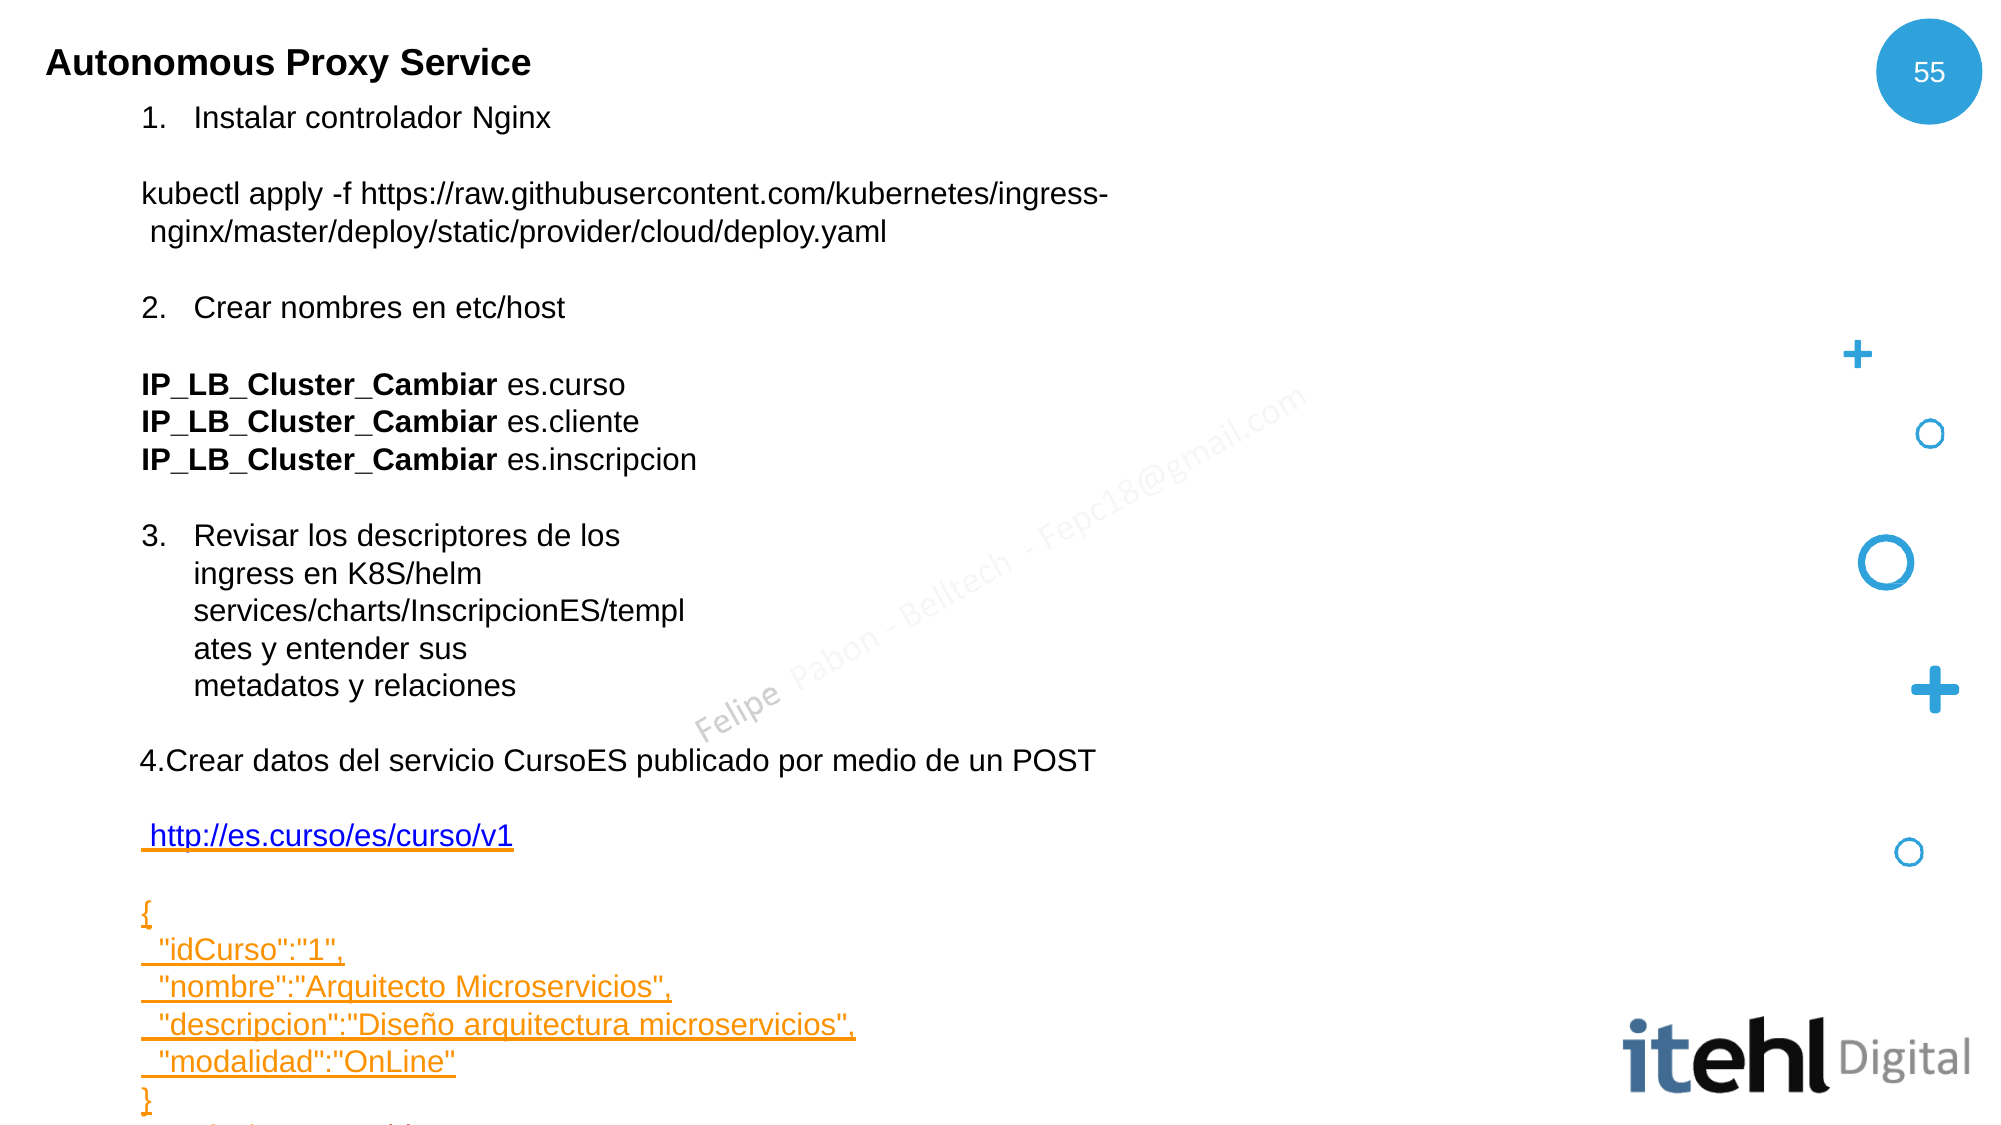

# Autonomous Proxy Service
55
Instalar controlador Nginx

kubectl apply -f https://raw.githubusercontent.com/kubernetes/ingress-  nginx/master/deploy/static/provider/cloud/deploy.yaml

Crear nombres en etc/host

IP_LB_Cluster_Cambiar es.curso  IP_LB_Cluster_Cambiar es.cliente  IP_LB_Cluster_Cambiar es.inscripcion

Revisar los descriptores de los ingress en K8S/helm services/charts/InscripcionES/templates y entender sus
metadatos y relaciones
Crear datos del servicio CursoES publicado por medio de un POST  http://es.curso/es/curso/v1

{
  "idCurso":"1",
  "nombre":"Arquitecto Microservicios",
  "descripcion":"Diseño arquitectura microservicios",
  "modalidad":"OnLine"
}
 "profesion":"Cambiar",
  "email":"Cambiar"
}